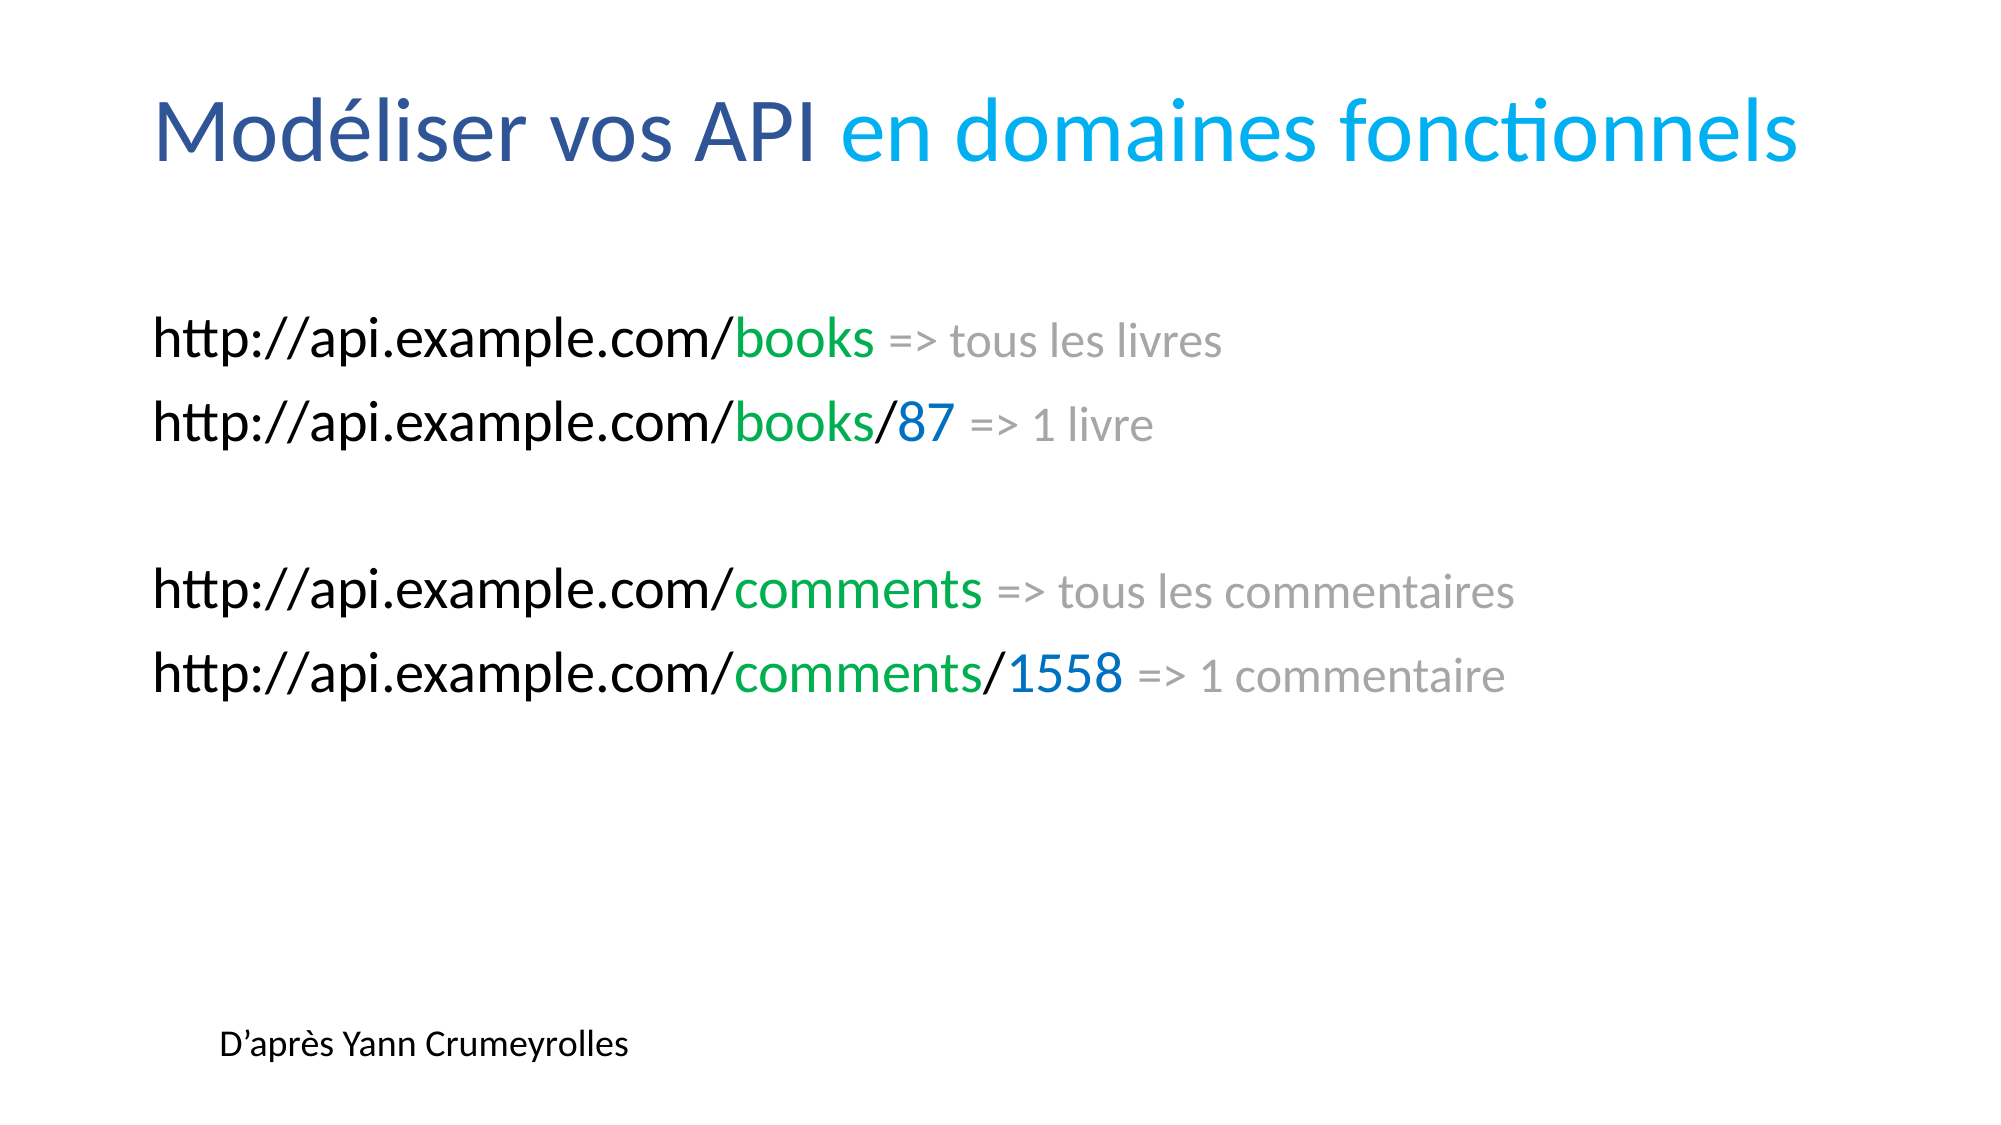

# Modéliser vos API en domaines fonctionnels
http://api.example.com/books => tous les livres
http://api.example.com/books/87 => 1 livre

http://api.example.com/comments => tous les commentaires
http://api.example.com/comments/1558 => 1 commentaire

D’après Yann Crumeyrolles